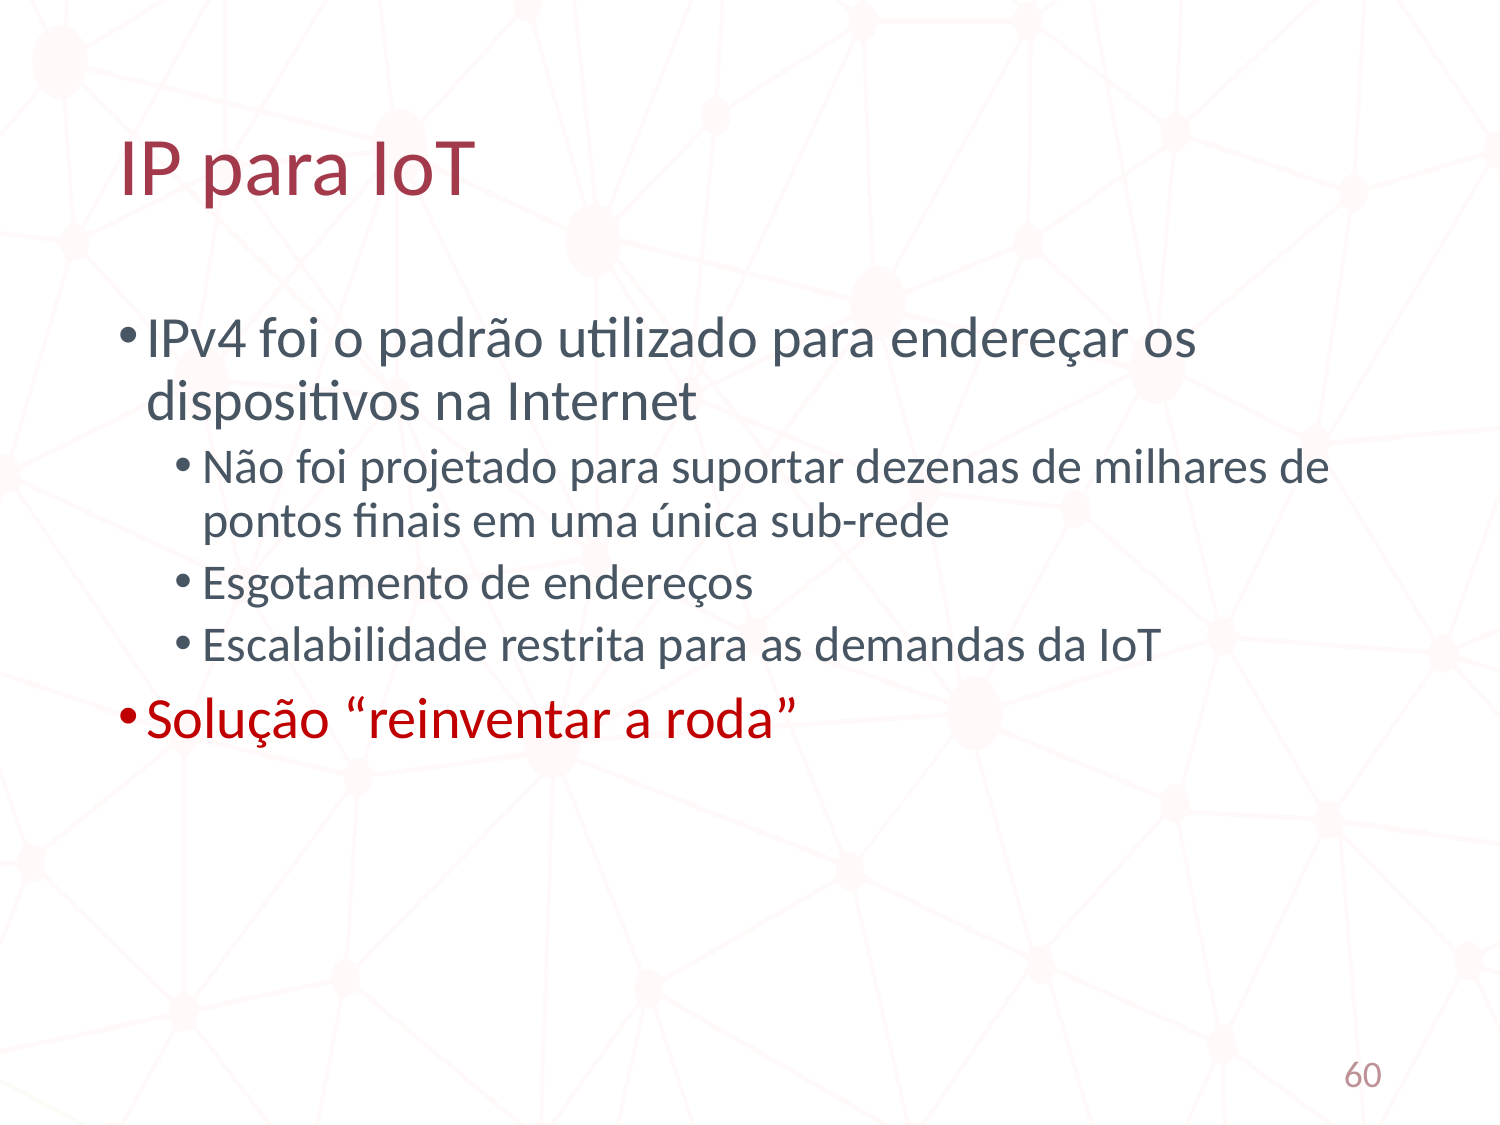

# IP para IoT
IPv4 foi o padrão utilizado para endereçar os dispositivos na Internet
Não foi projetado para suportar dezenas de milhares de pontos finais em uma única sub-rede
Esgotamento de endereços
Escalabilidade restrita para as demandas da IoT
Solução “reinventar a roda”

60